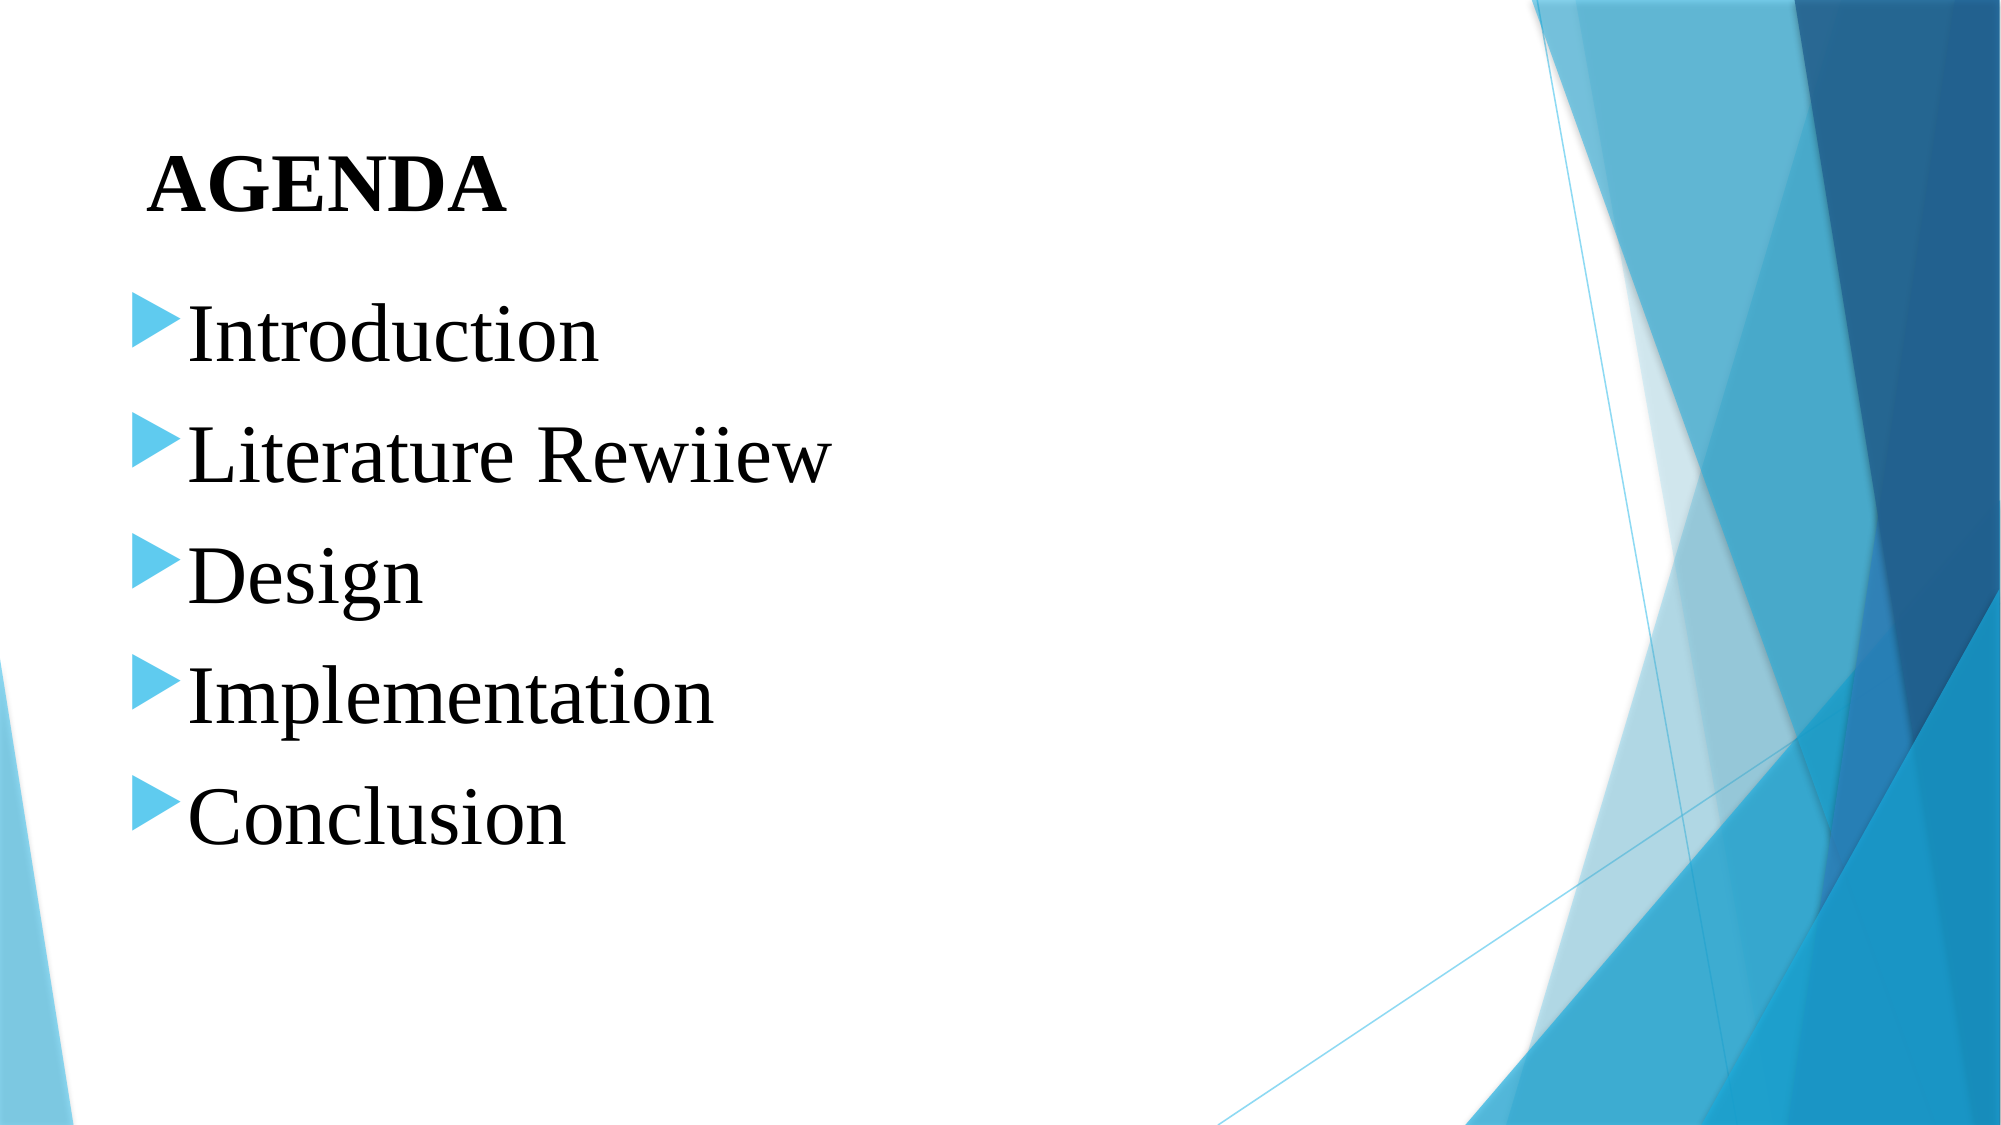

AGENDA
Introduction
Literature Rewiiew
Design
Implementation
Conclusion